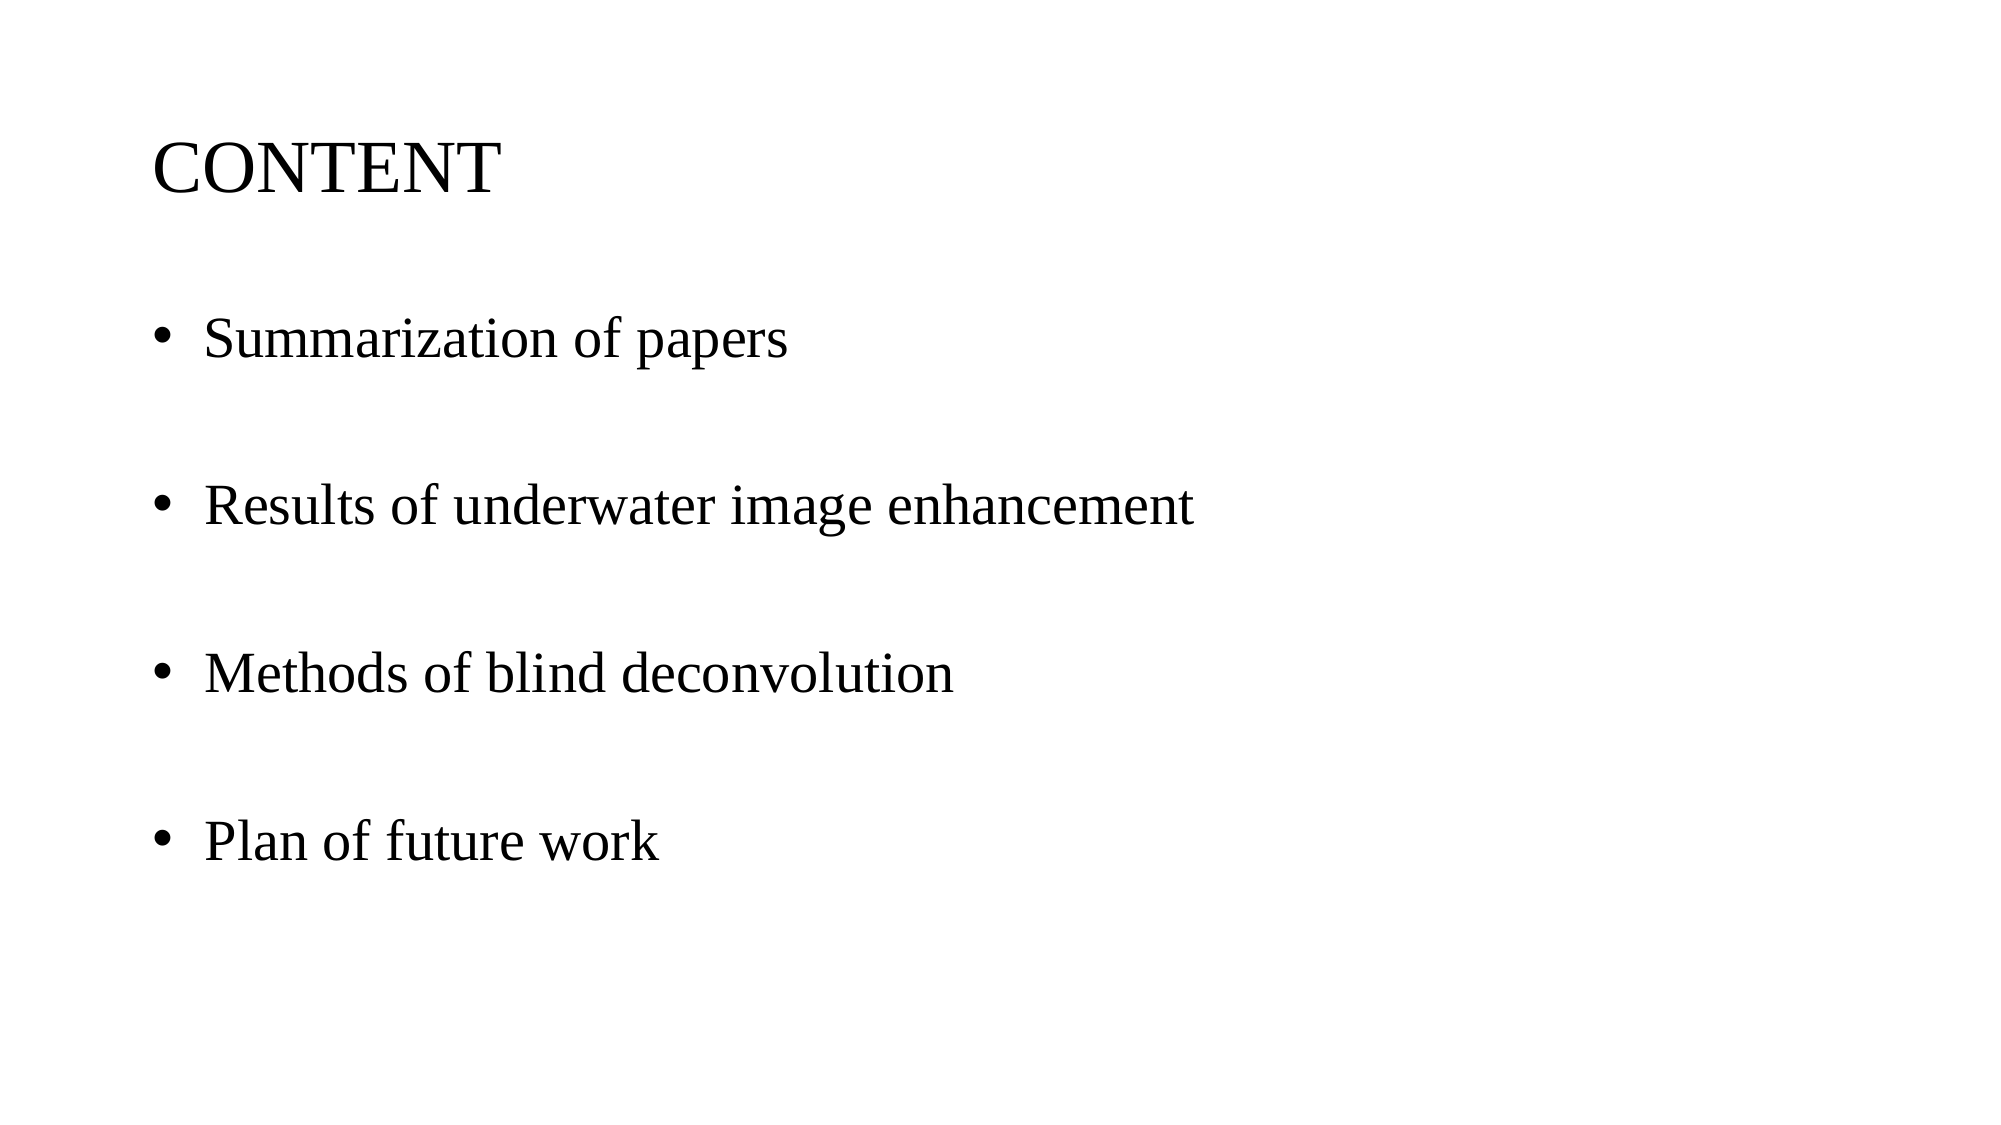

# CONTENT
 Summarization of papers

 Results of underwater image enhancement

 Methods of blind deconvolution

 Plan of future work